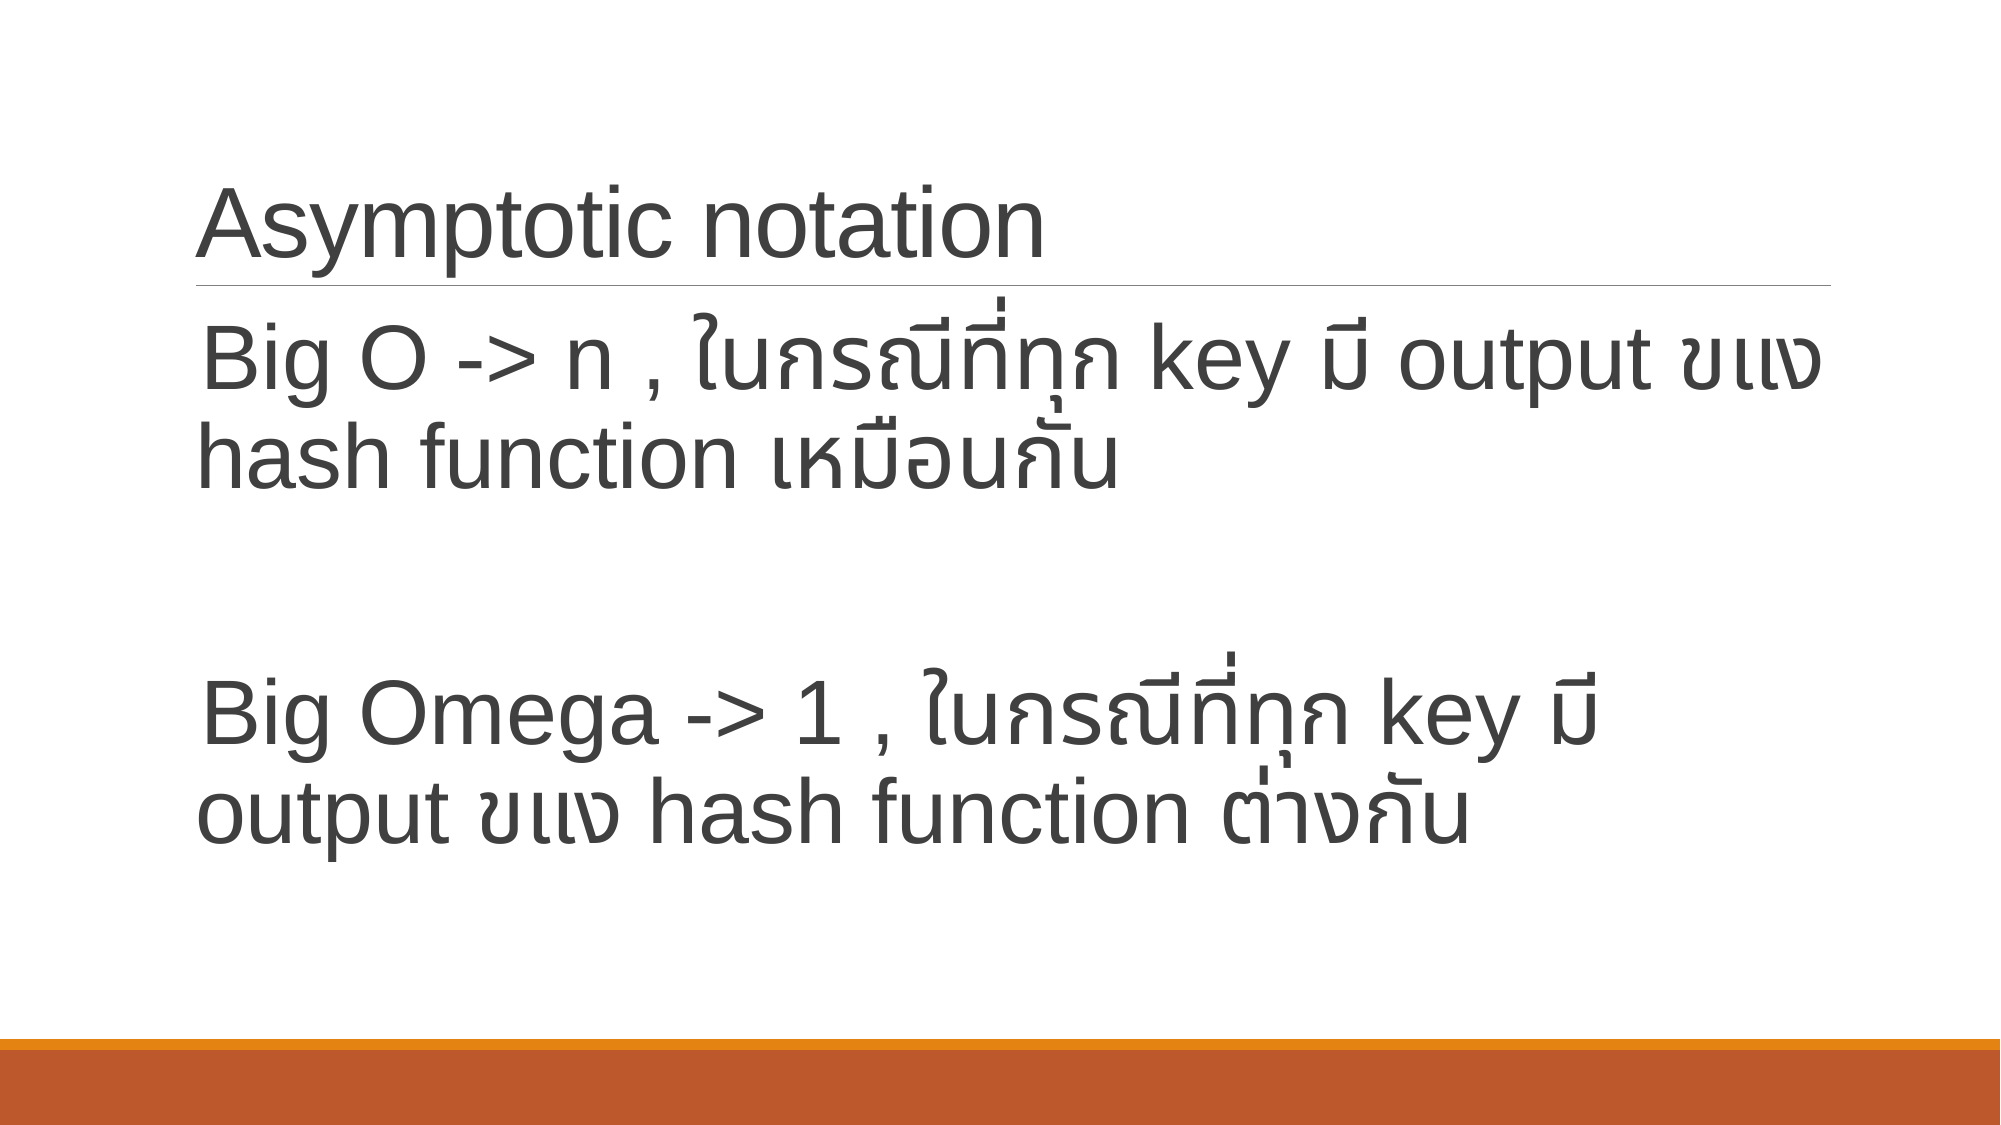

# Asymptotic notation
Big O -> n , ในกรณีที่ทุก key มี output ขแง hash function เหมือนกัน

Big Omega -> 1 , ในกรณีที่ทุก key มี output ขแง hash function ต่างกัน